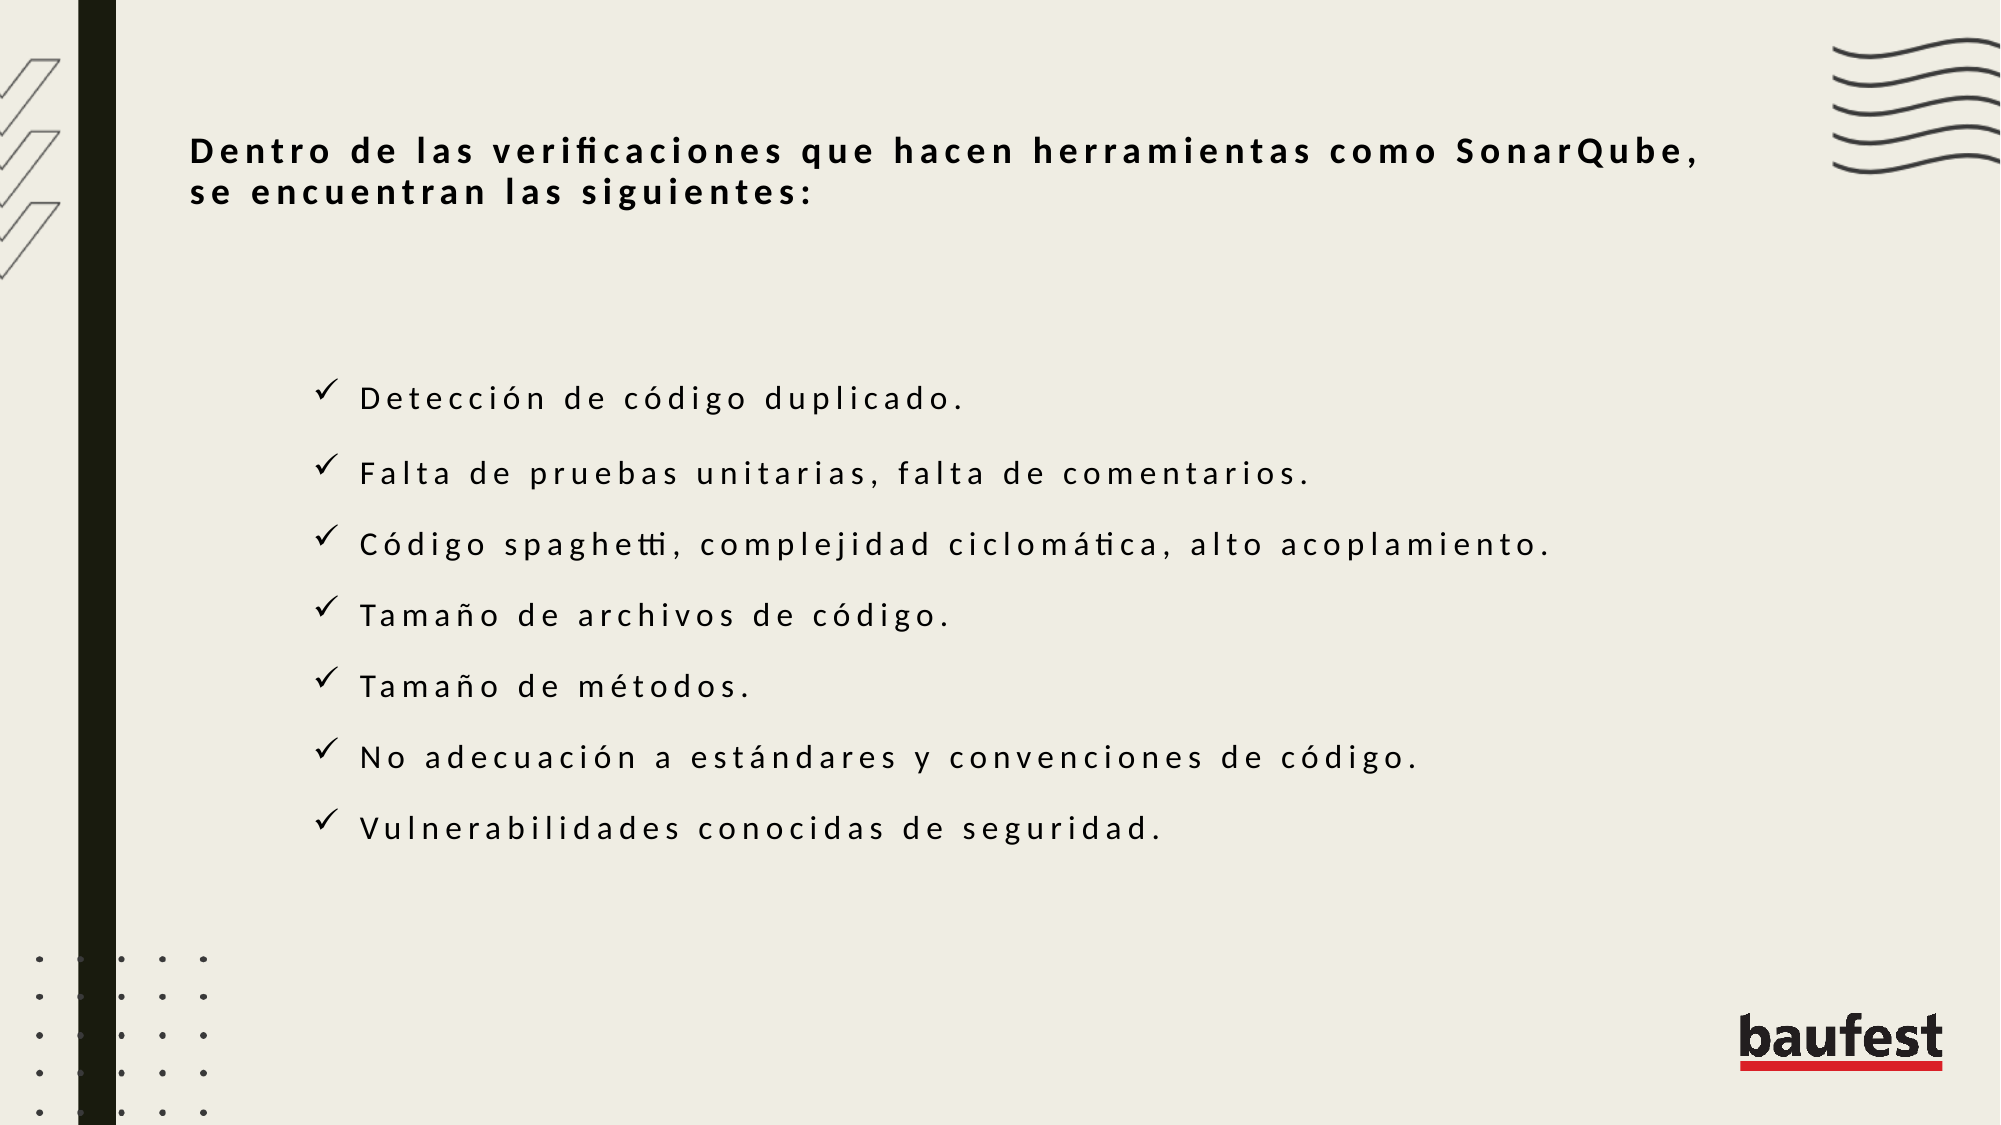

# Dentro de las verificaciones que hacen herramientas como SonarQube, se encuentran las siguientes:
Detección de código duplicado.
Falta de pruebas unitarias, falta de comentarios.
Código spaghetti, complejidad ciclomática, alto acoplamiento.
Tamaño de archivos de código.
Tamaño de métodos.
No adecuación a estándares y convenciones de código.
Vulnerabilidades conocidas de seguridad.